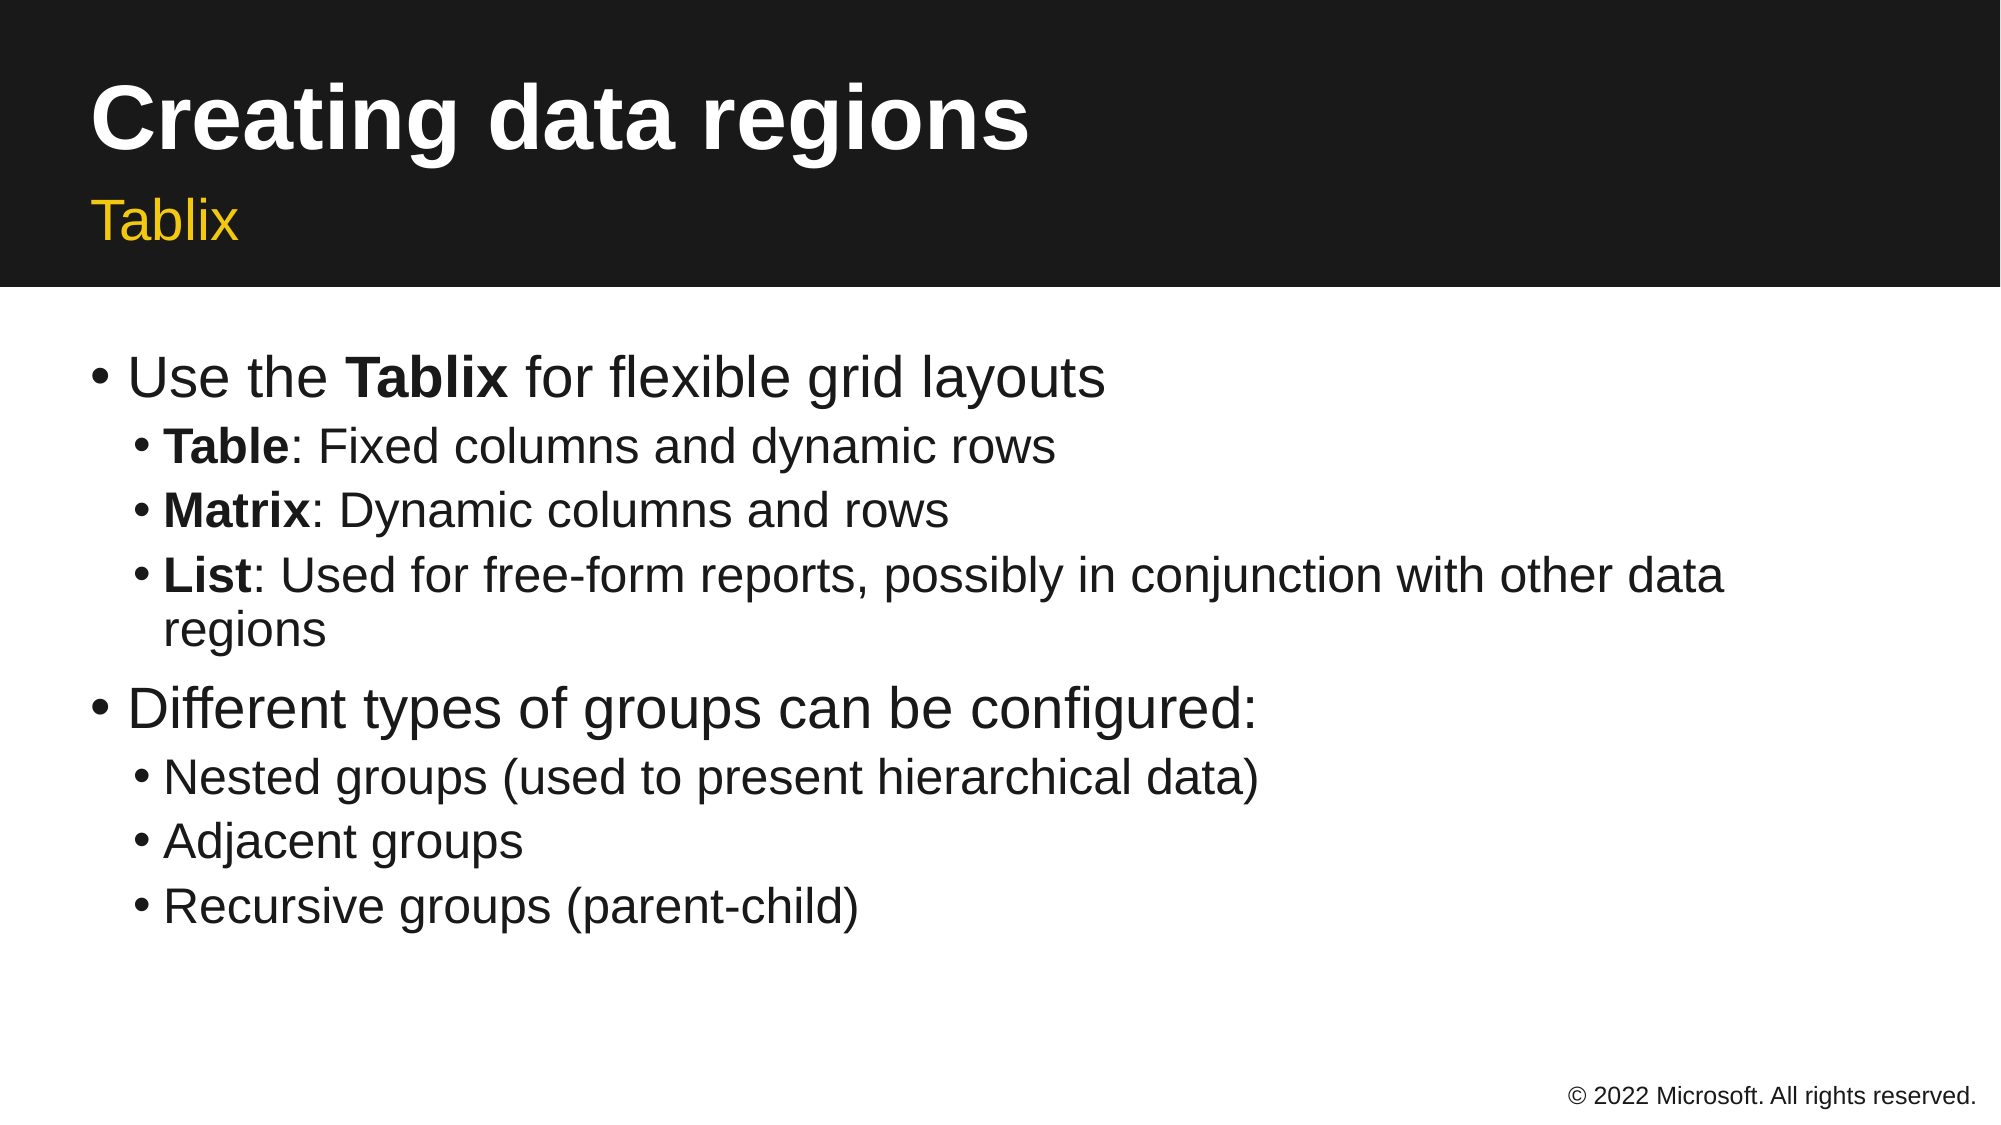

# Creating data regions
Tablix
Use the Tablix for flexible grid layouts
Table: Fixed columns and dynamic rows
Matrix: Dynamic columns and rows
List: Used for free-form reports, possibly in conjunction with other data regions
Different types of groups can be configured:
Nested groups (used to present hierarchical data)
Adjacent groups
Recursive groups (parent-child)

© 2022 Microsoft. All rights reserved.